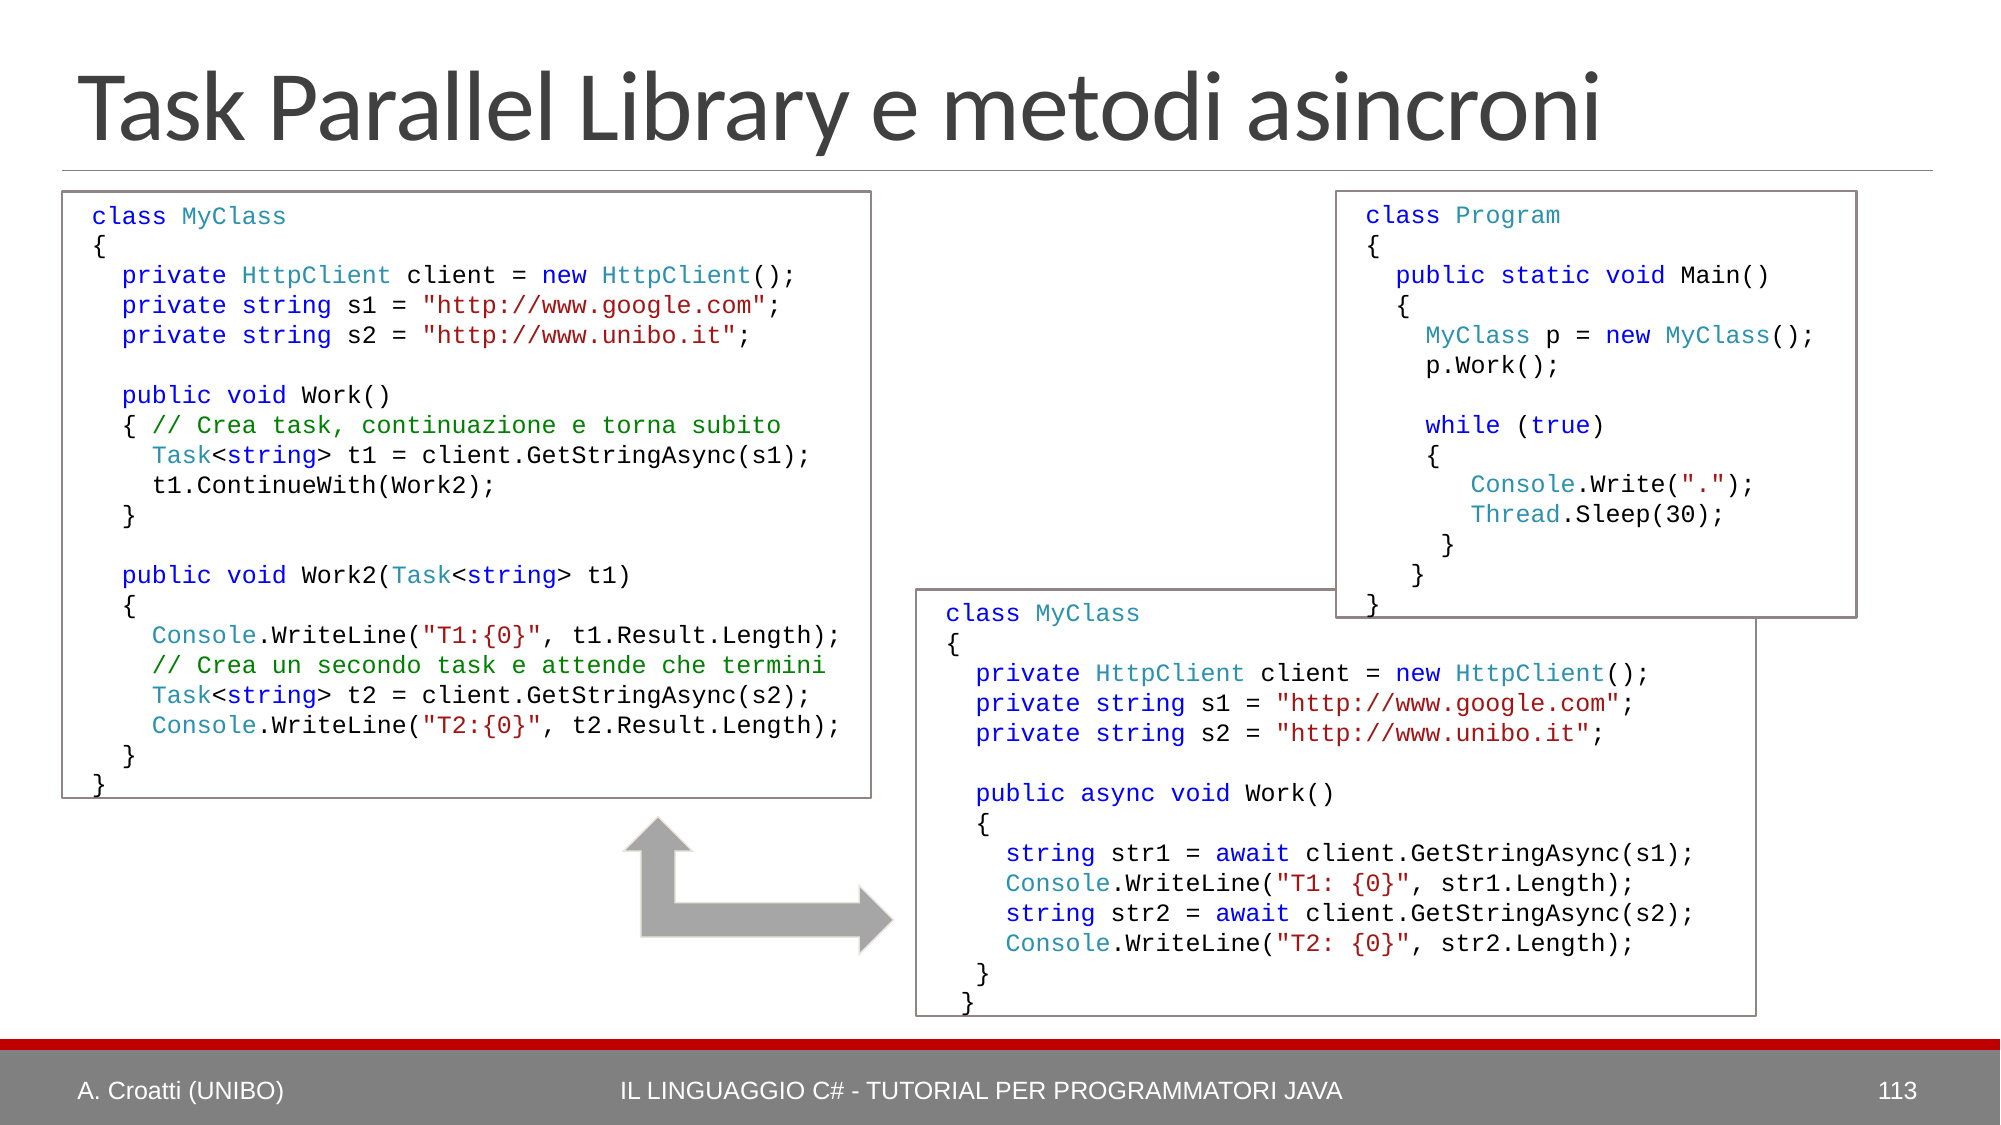

# Task Parallel Library e metodi asincroni
 class Program
 {
   public static void Main()
   {
     MyClass p = new MyClass();
     p.Work();

     while (true)
     {
        Console.Write(".");
        Thread.Sleep(30);
      }
    }
 }
 class MyClass
 {
   private HttpClient client = new HttpClient();
   private string s1 = "http://www.google.com";
   private string s2 = "http://www.unibo.it";

   public void Work()
   { // Crea task, continuazione e torna subito
     Task<string> t1 = client.GetStringAsync(s1);
     t1.ContinueWith(Work2);
   }

   public void Work2(Task<string> t1)
   {
     Console.WriteLine("T1:{0}", t1.Result.Length);
     // Crea un secondo task e attende che termini
     Task<string> t2 = client.GetStringAsync(s2);
     Console.WriteLine("T2:{0}", t2.Result.Length);
   }
 }
 class MyClass
 {
   private HttpClient client = new HttpClient();
   private string s1 = "http://www.google.com";
   private string s2 = "http://www.unibo.it";

   public async void Work()
   {
     string str1 = await client.GetStringAsync(s1);
     Console.WriteLine("T1: {0}", str1.Length);
     string str2 = await client.GetStringAsync(s2);
     Console.WriteLine("T2: {0}", str2.Length);
   }
  }

A. Croatti (UNIBO)
Il Linguaggio C# - Tutorial per Programmatori Java
113